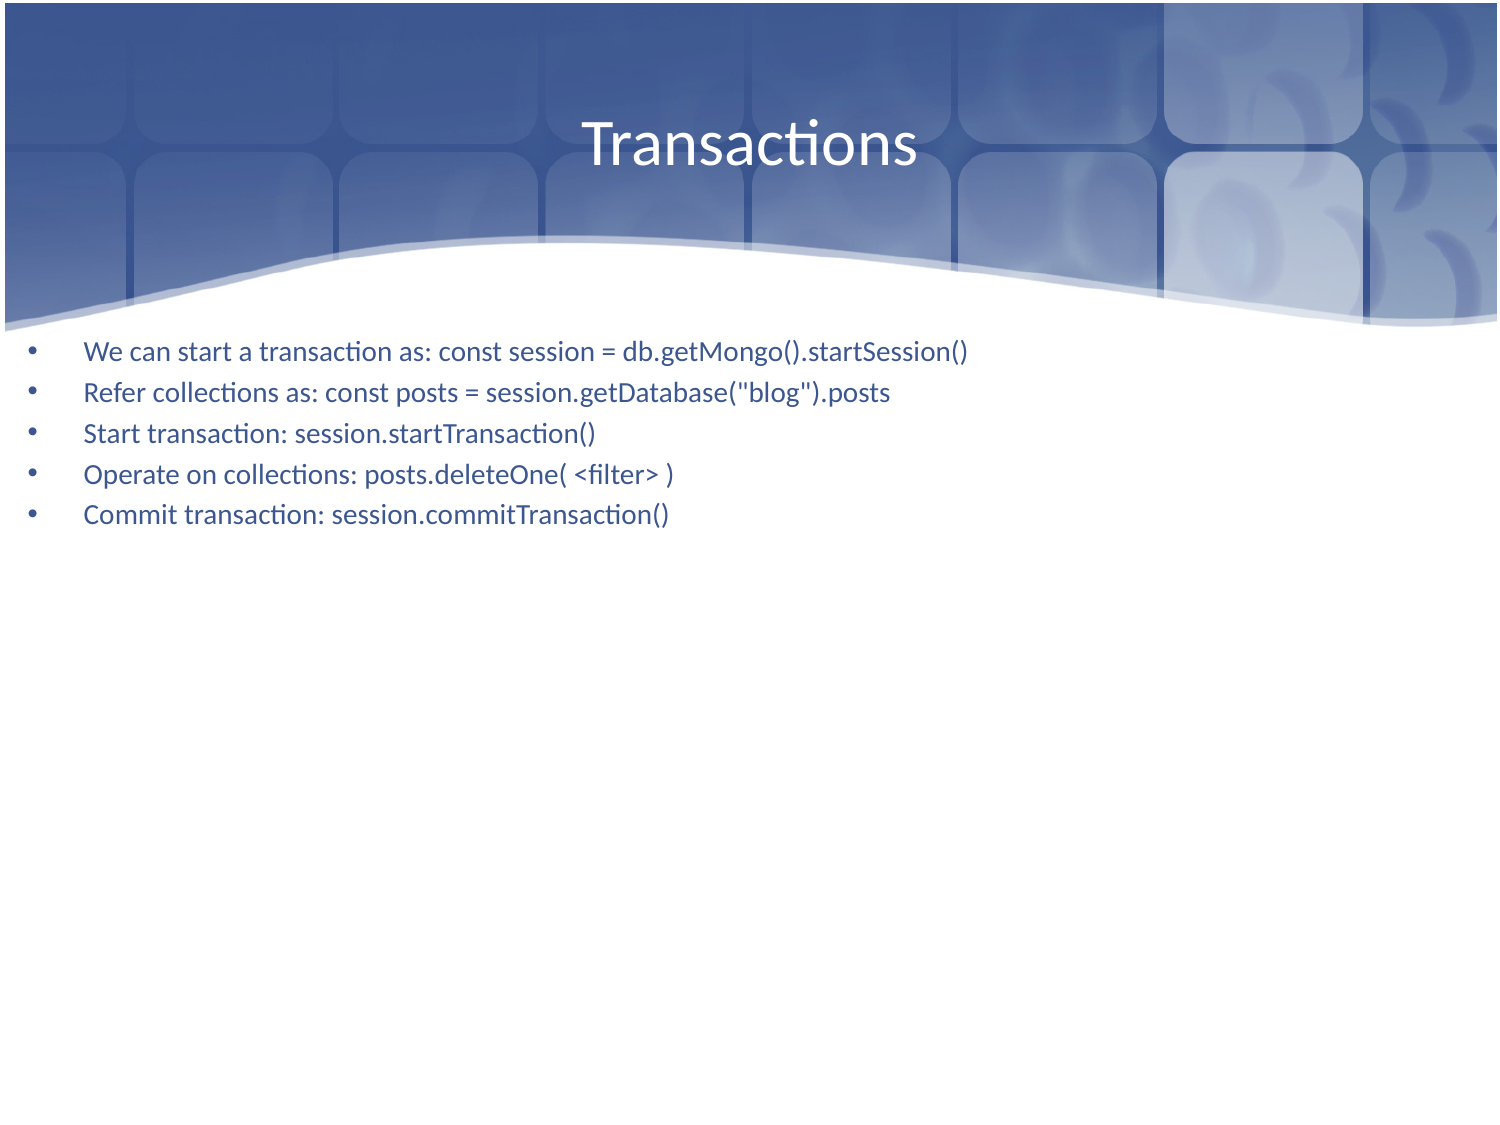

# Transactions
We can start a transaction as: const session = db.getMongo().startSession()
Refer collections as: const posts = session.getDatabase("blog").posts
Start transaction: session.startTransaction()
Operate on collections: posts.deleteOne( <filter> )
Commit transaction: session.commitTransaction()